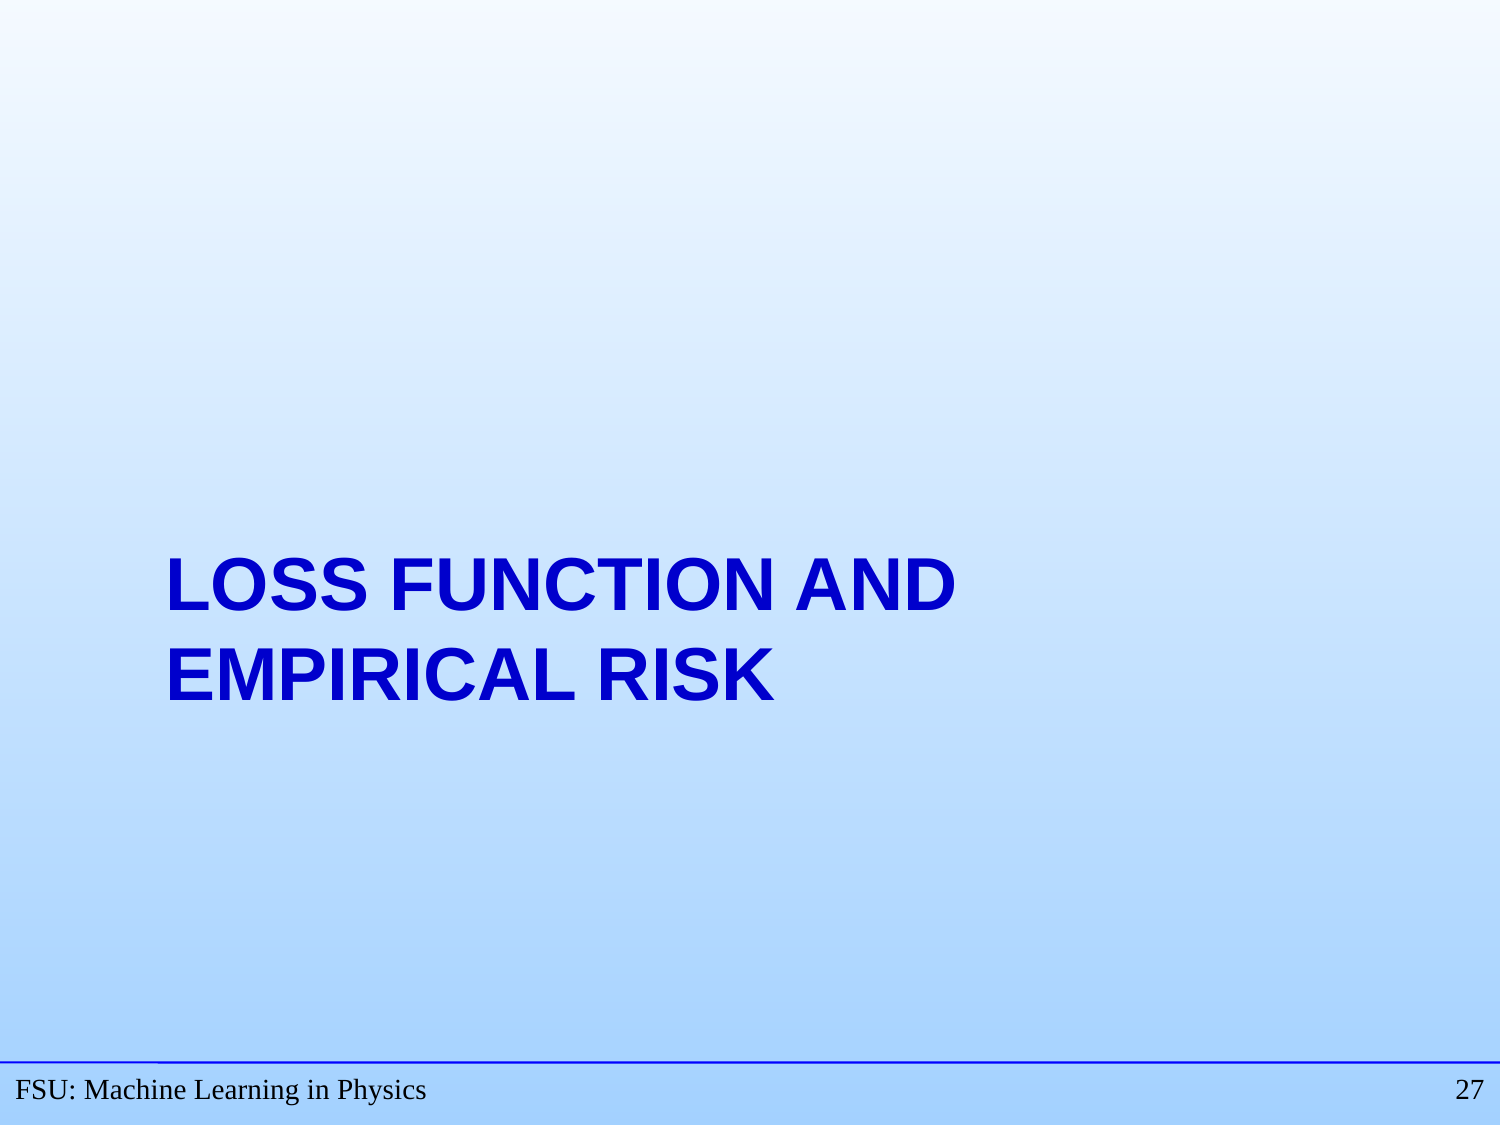

# Loss function and Empirical risk
FSU: Machine Learning in Physics
27